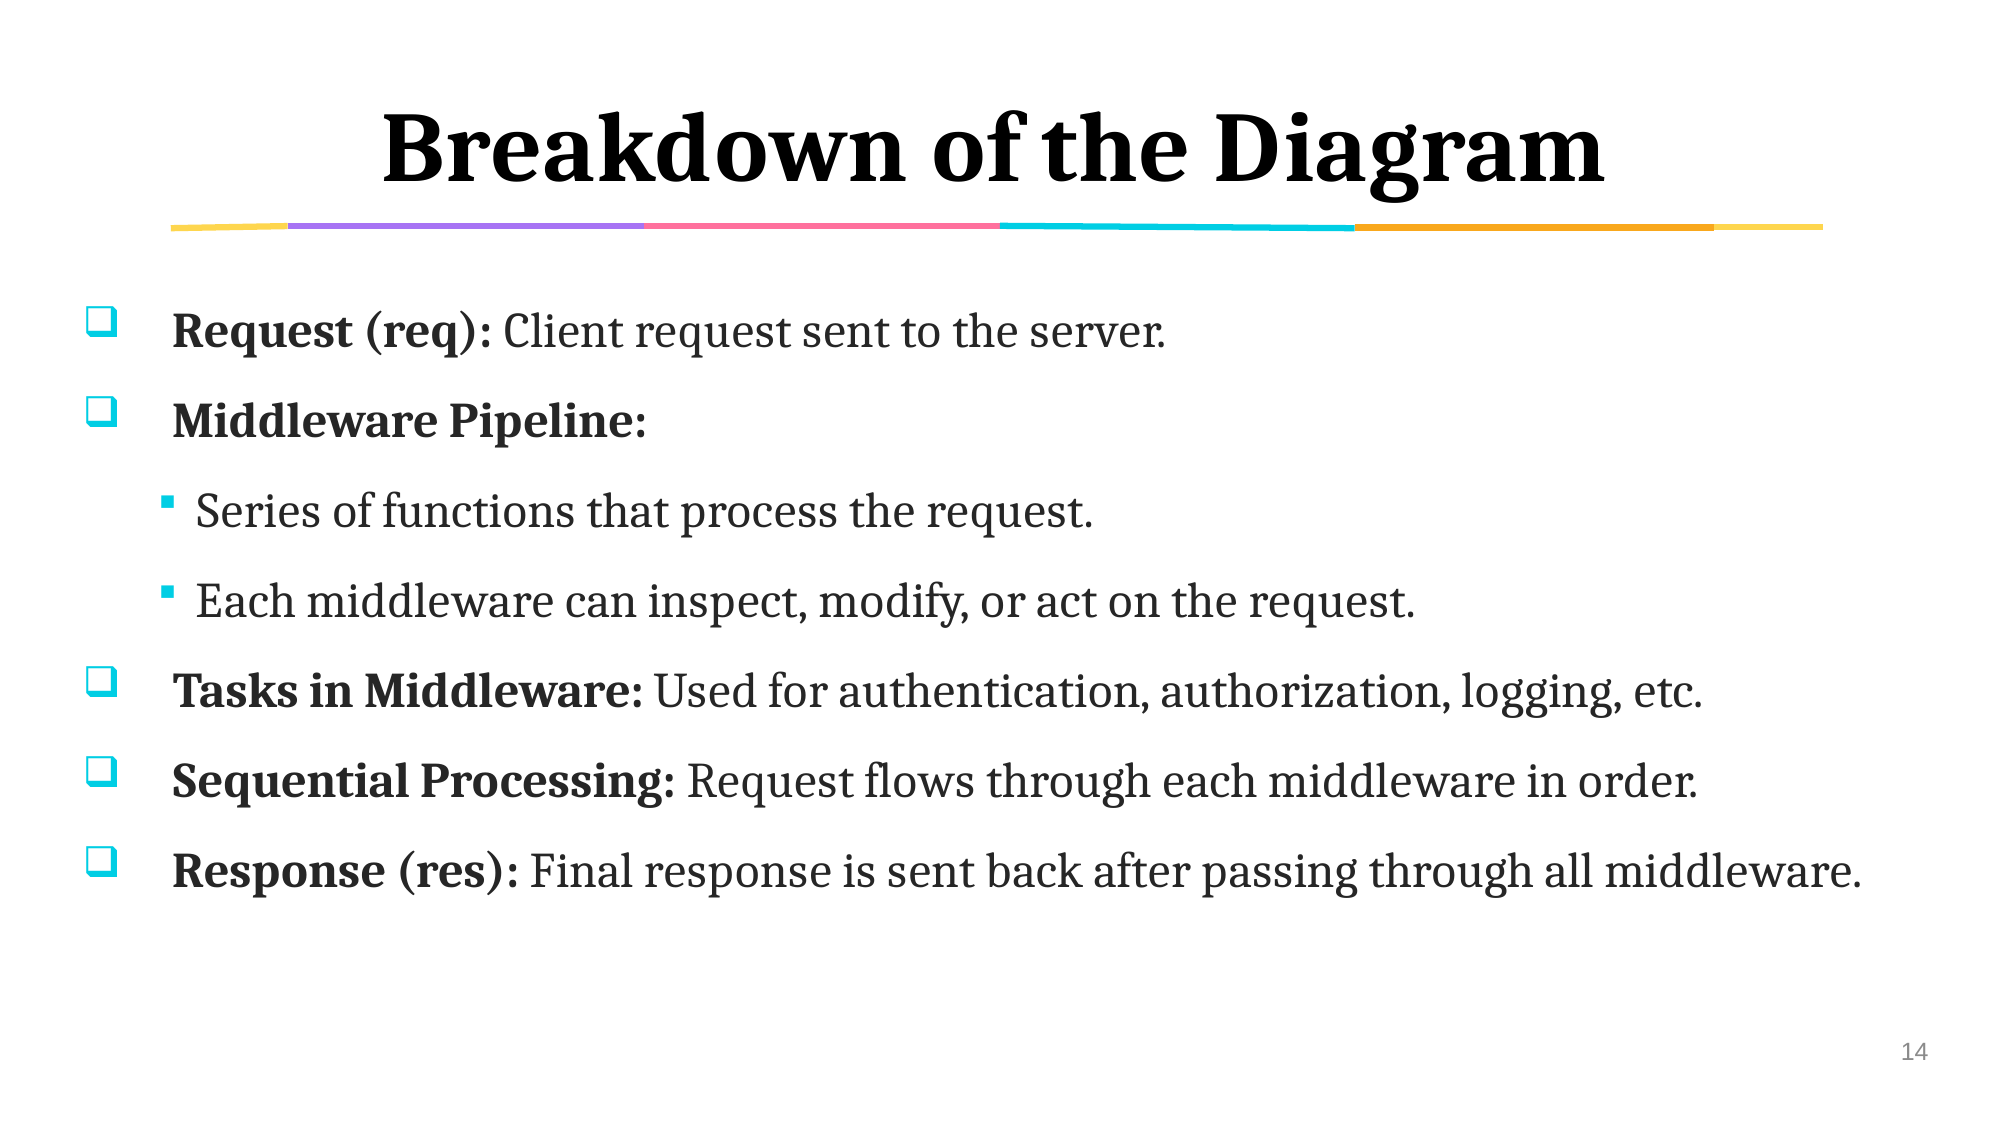

# Breakdown of the Diagram
Request (req): Client request sent to the server.
Middleware Pipeline:
Series of functions that process the request.
Each middleware can inspect, modify, or act on the request.
Tasks in Middleware: Used for authentication, authorization, logging, etc.
Sequential Processing: Request flows through each middleware in order.
Response (res): Final response is sent back after passing through all middleware.
14